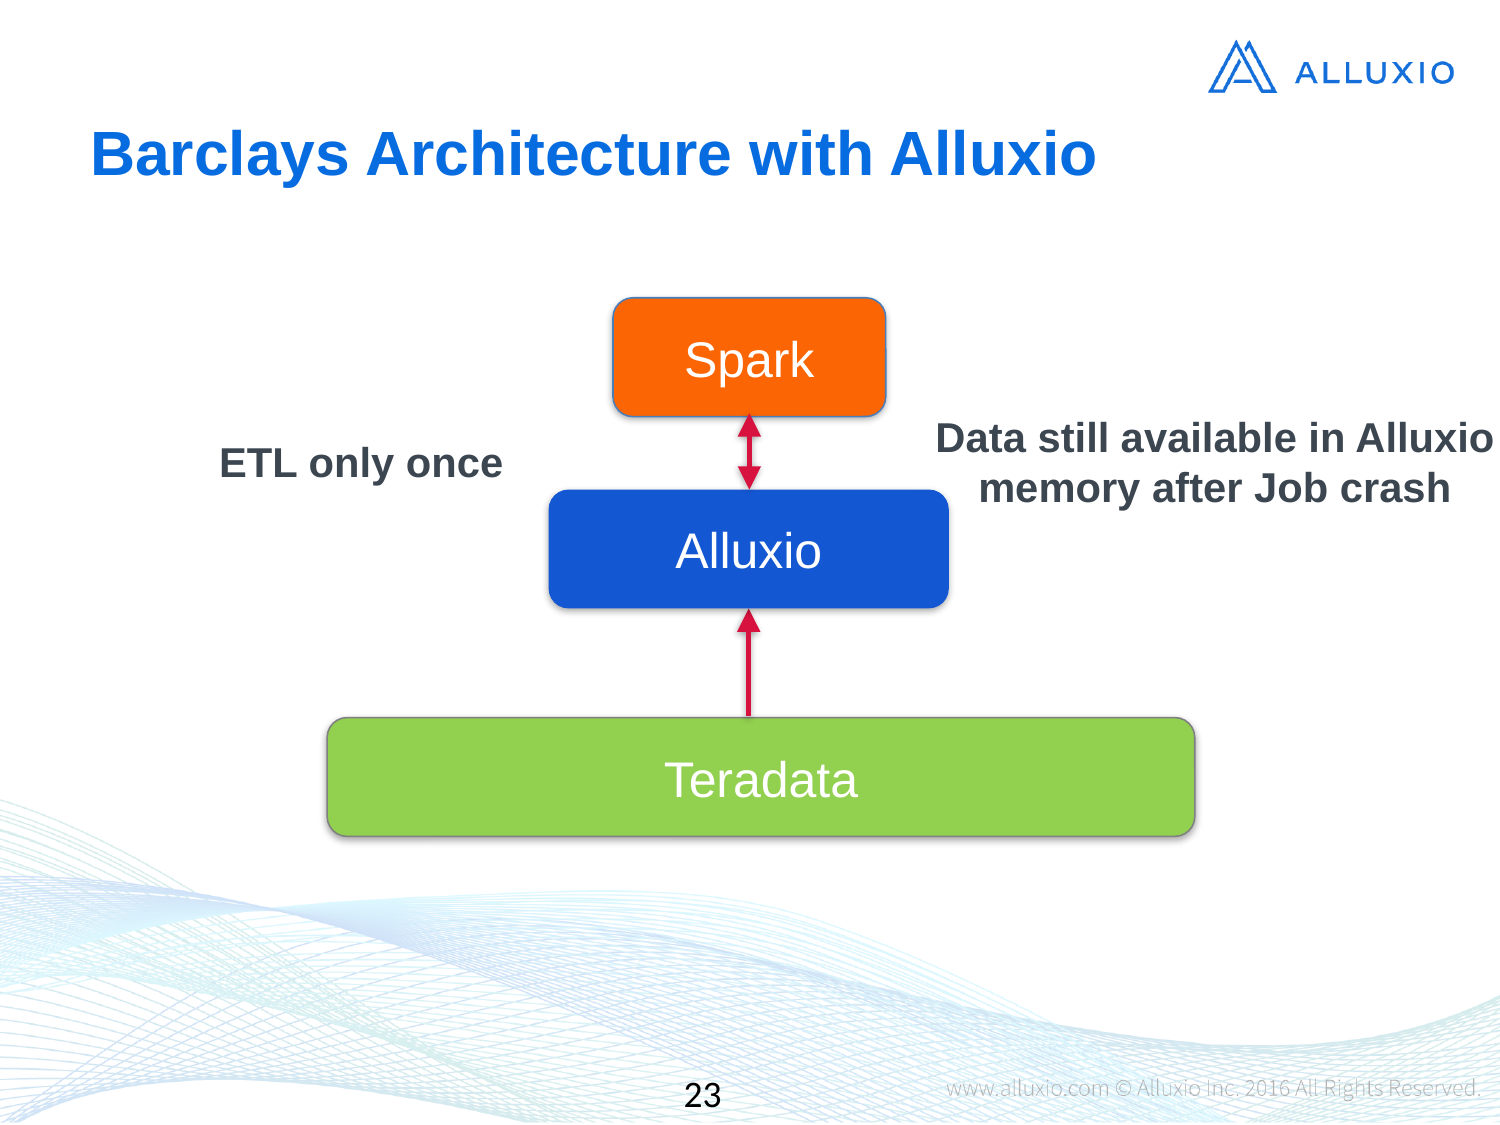

# Barclays Architecture with Alluxio
Spark
ETL only once
Data still available in Alluxio memory after Job crash
Alluxio
Teradata
23